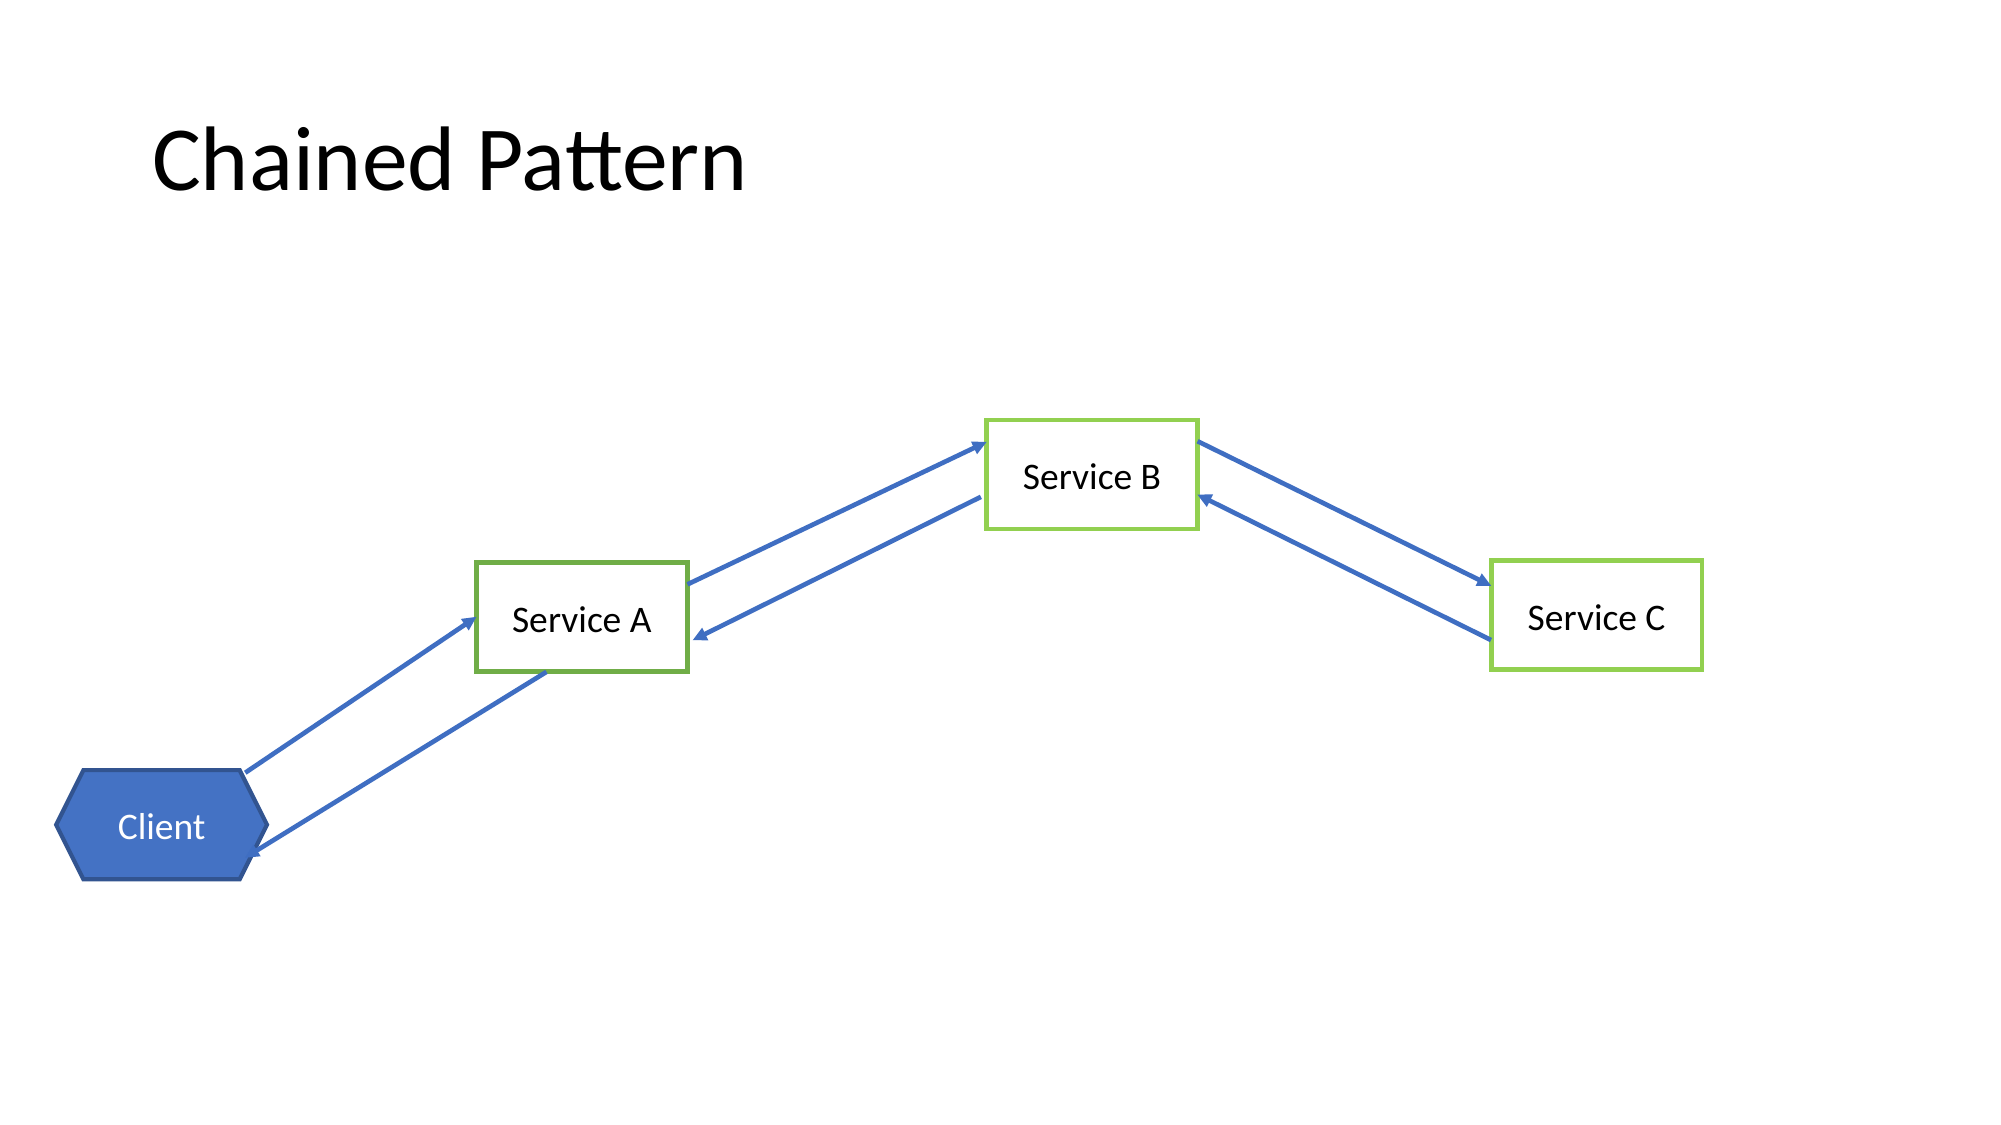

Chained Pattern
Service B

Service C
Service A

Client